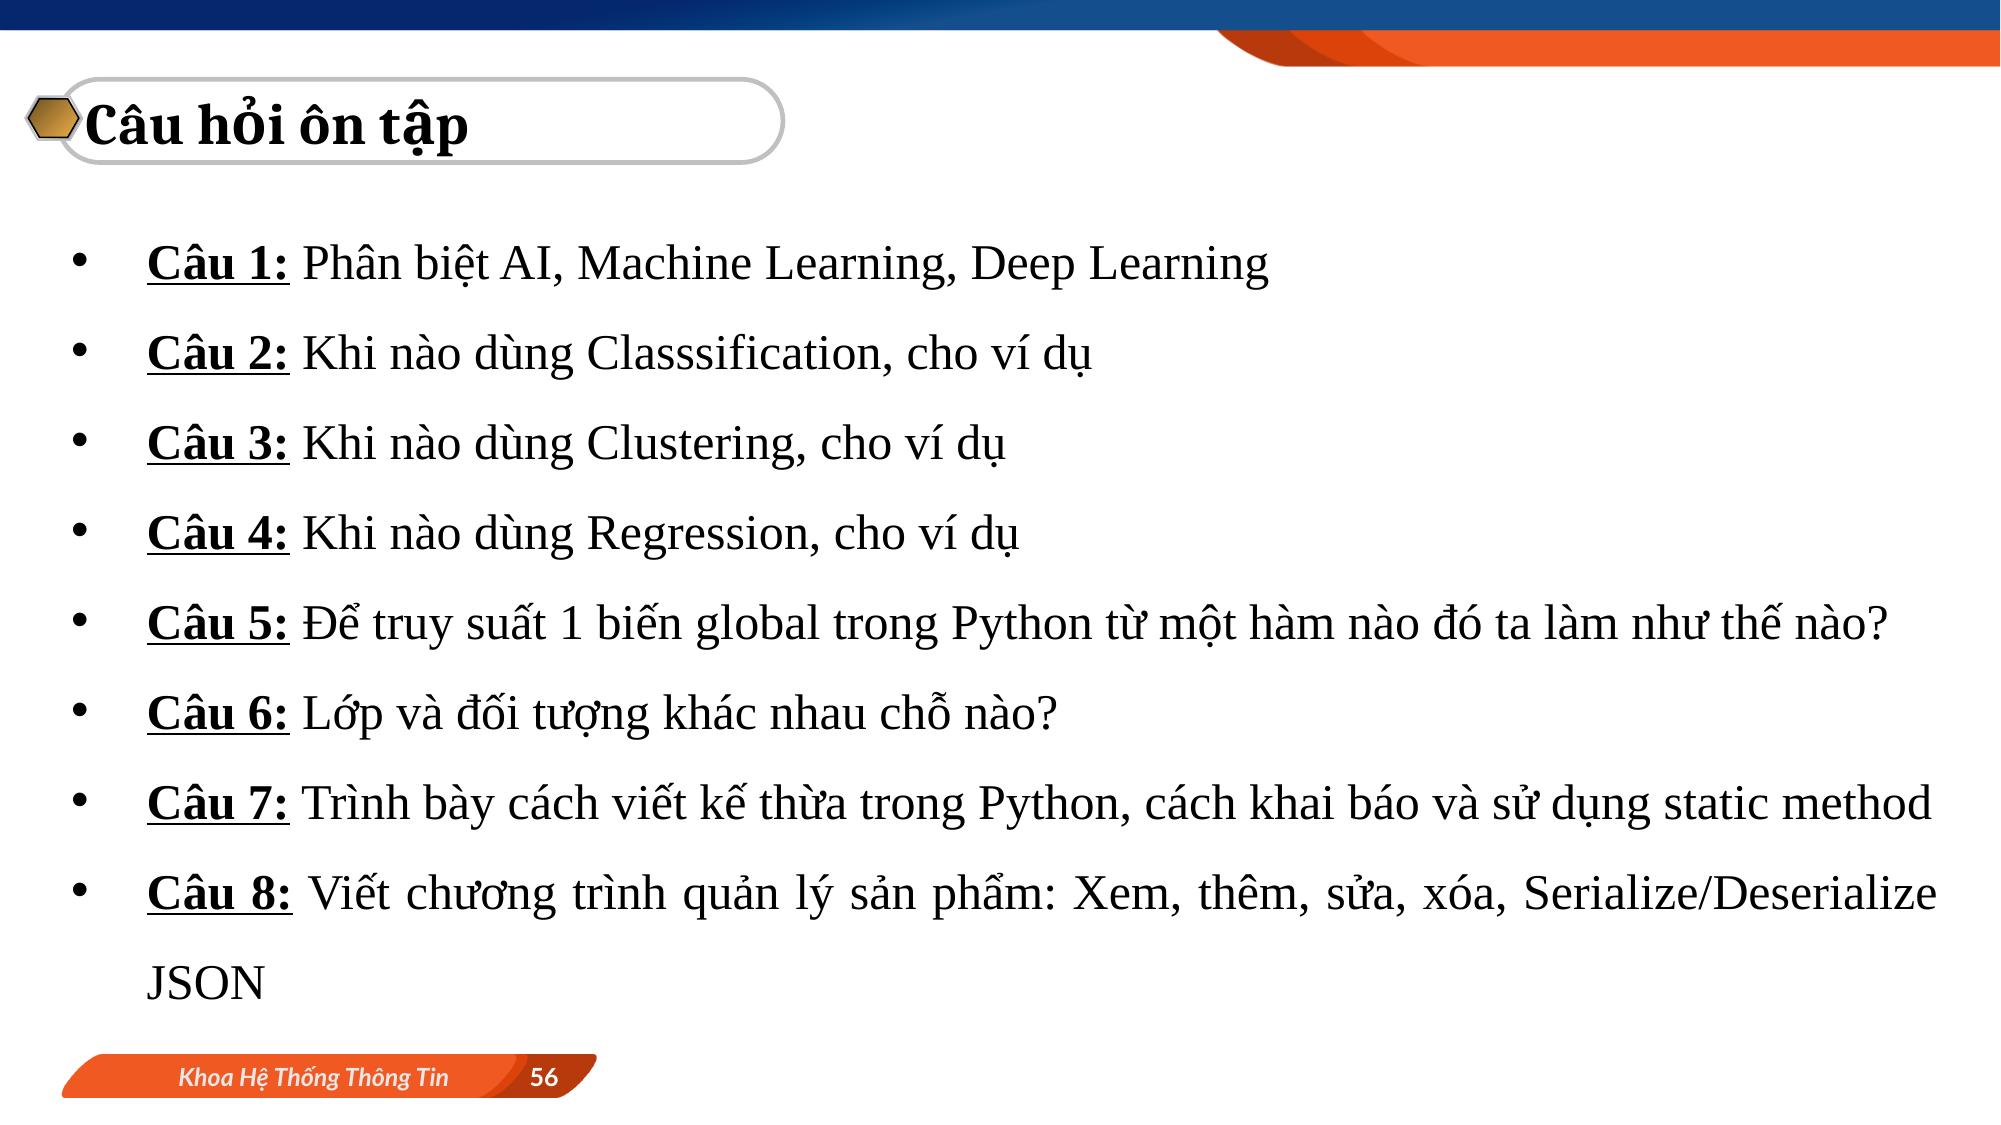

Câu hỏi ôn tập

Câu 1: Phân biệt AI, Machine Learning, Deep Learning
Câu 2: Khi nào dùng Classsification, cho ví dụ
Câu 3: Khi nào dùng Clustering, cho ví dụ
Câu 4: Khi nào dùng Regression, cho ví dụ
Câu 5: Để truy suất 1 biến global trong Python từ một hàm nào đó ta làm như thế nào?
Câu 6: Lớp và đối tượng khác nhau chỗ nào?
Câu 7: Trình bày cách viết kế thừa trong Python, cách khai báo và sử dụng static method
Câu 8: Viết chương trình quản lý sản phẩm: Xem, thêm, sửa, xóa, Serialize/Deserialize JSON
56
Khoa Hệ Thống Thông Tin